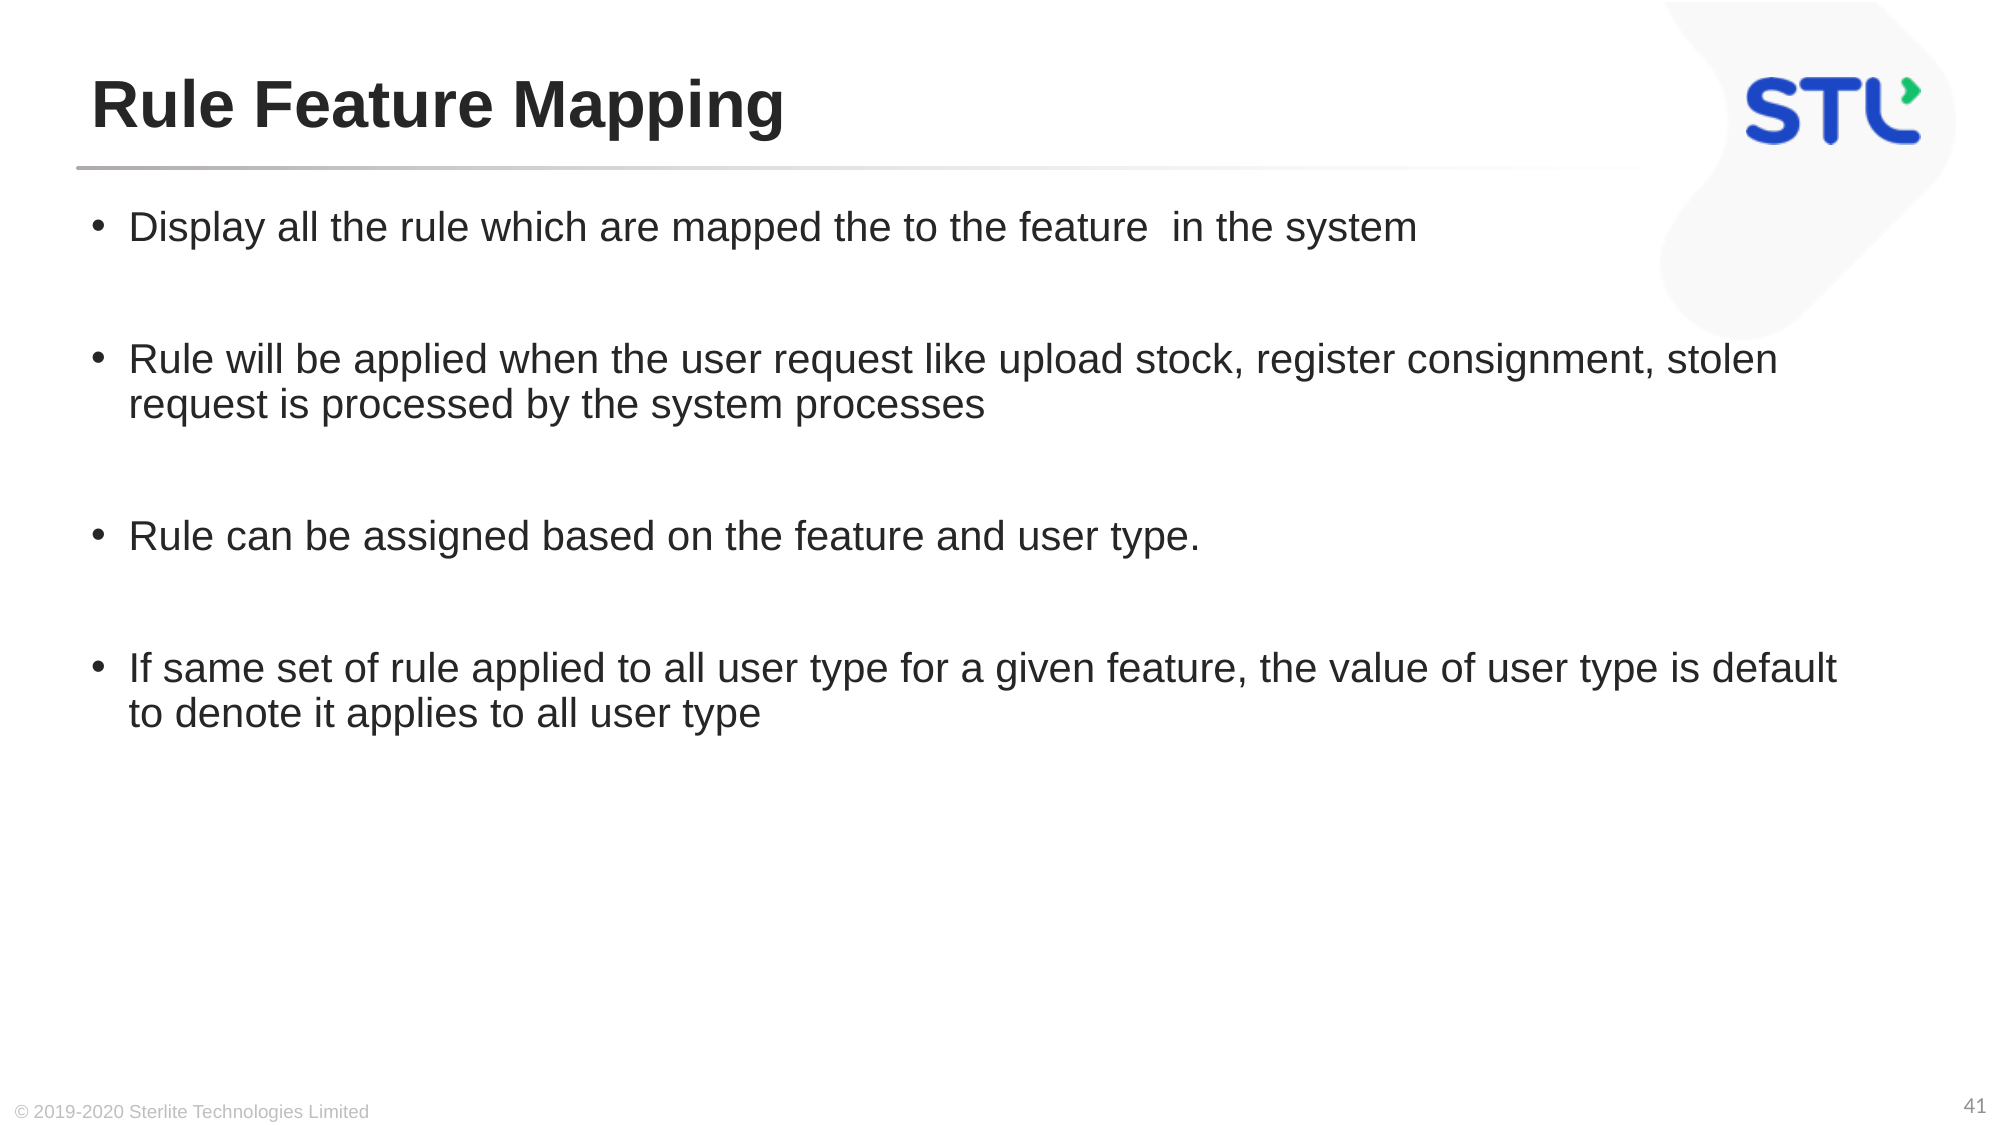

# Rule Feature Mapping
Display all the rule which are mapped the to the feature  in the system

Rule will be applied when the user request like upload stock, register consignment, stolen request is processed by the system processes

Rule can be assigned based on the feature and user type.

If same set of rule applied to all user type for a given feature, the value of user type is default to denote it applies to all user type

© 2019-2020 Sterlite Technologies Limited
41